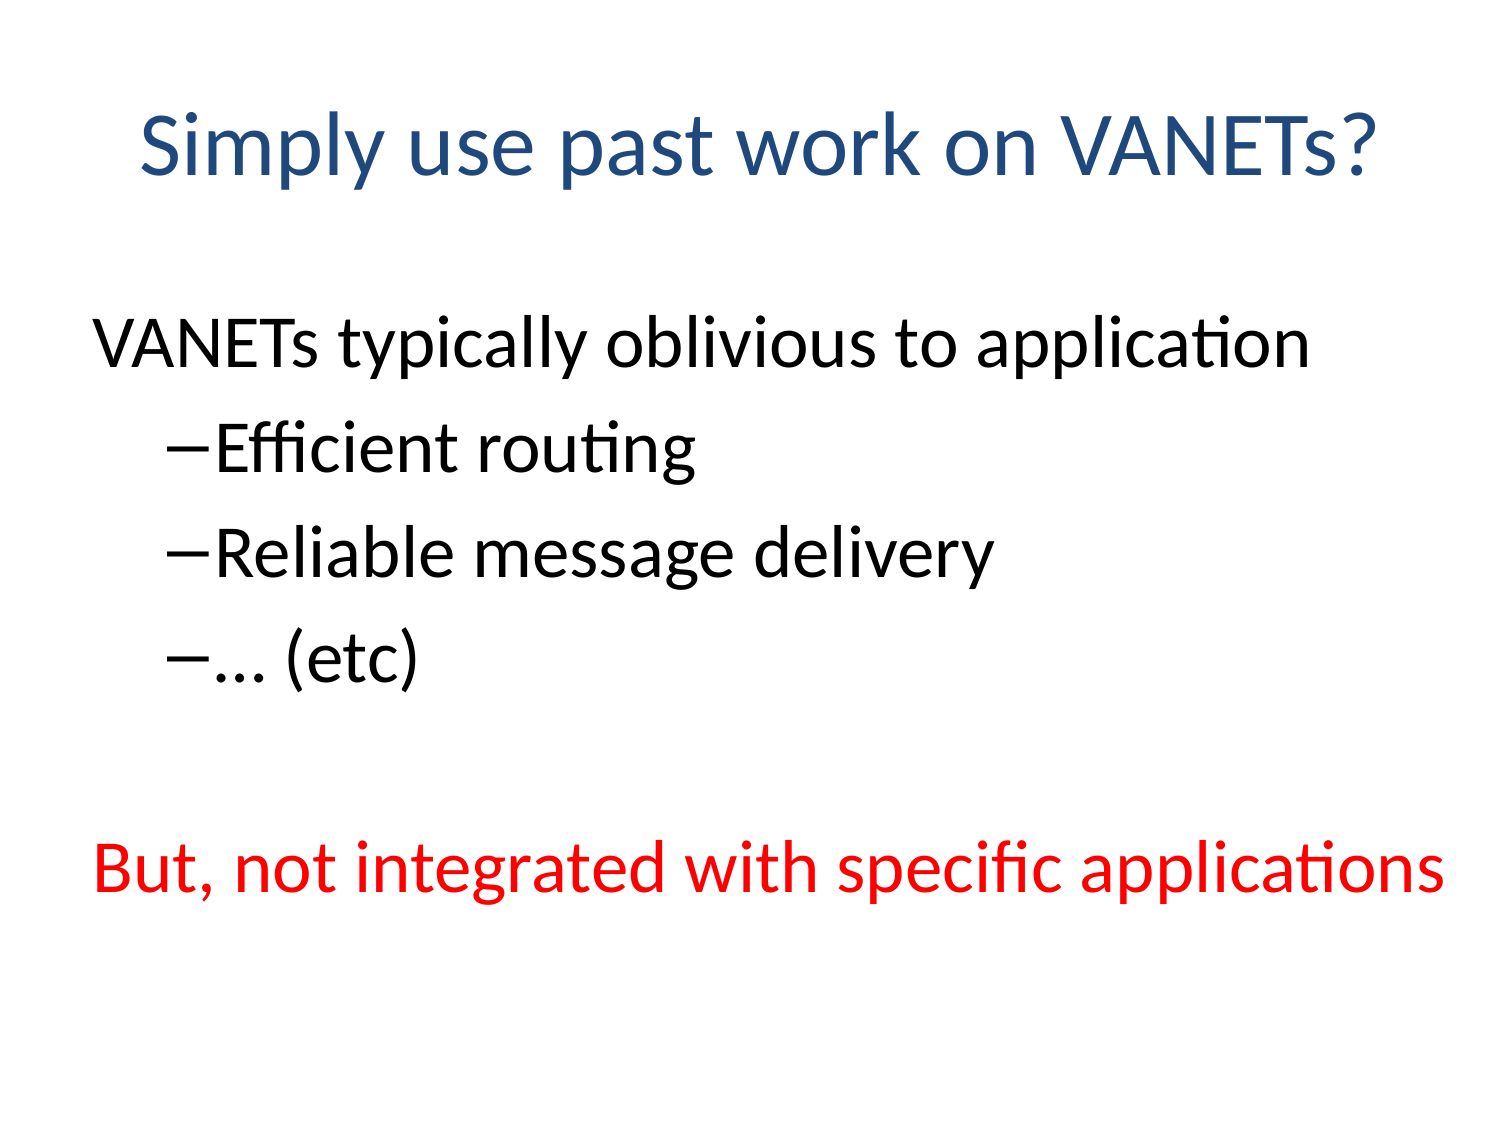

# Simply use past work on VANETs?

VANETs typically oblivious to application
Efficient routing
Reliable message delivery
… (etc)

But, not integrated with specific applications